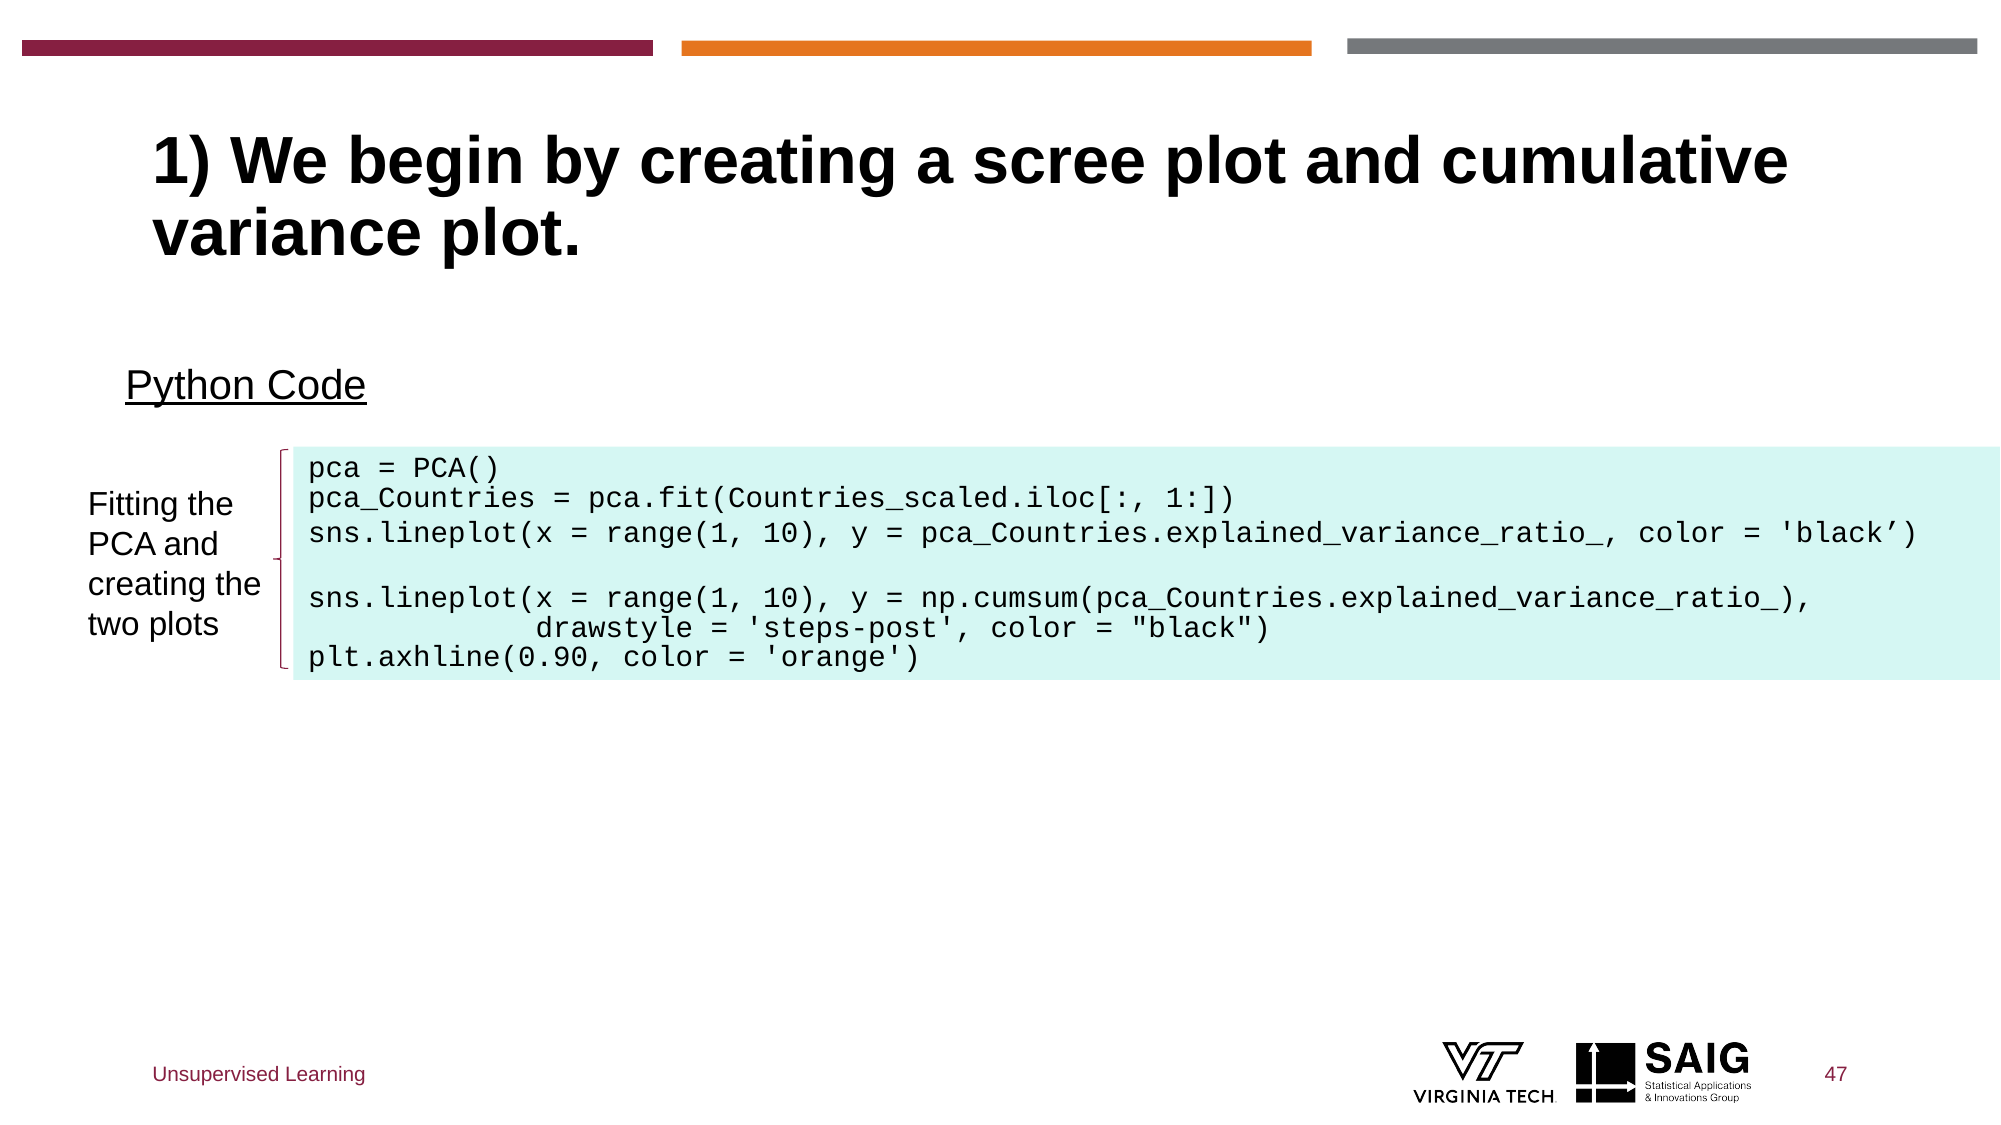

# 1) We begin by creating a scree plot and cumulative variance plot.
Python Code
pca = PCA()
pca_Countries = pca.fit(Countries_scaled.iloc[:, 1:])
sns.lineplot(x = range(1, 10), y = pca_Countries.explained_variance_ratio_, color = 'black’)

sns.lineplot(x = range(1, 10), y = np.cumsum(pca_Countries.explained_variance_ratio_),
             drawstyle = 'steps-post', color = "black")
plt.axhline(0.90, color = 'orange')

Fitting the PCA and creating the two plots
Unsupervised Learning
47